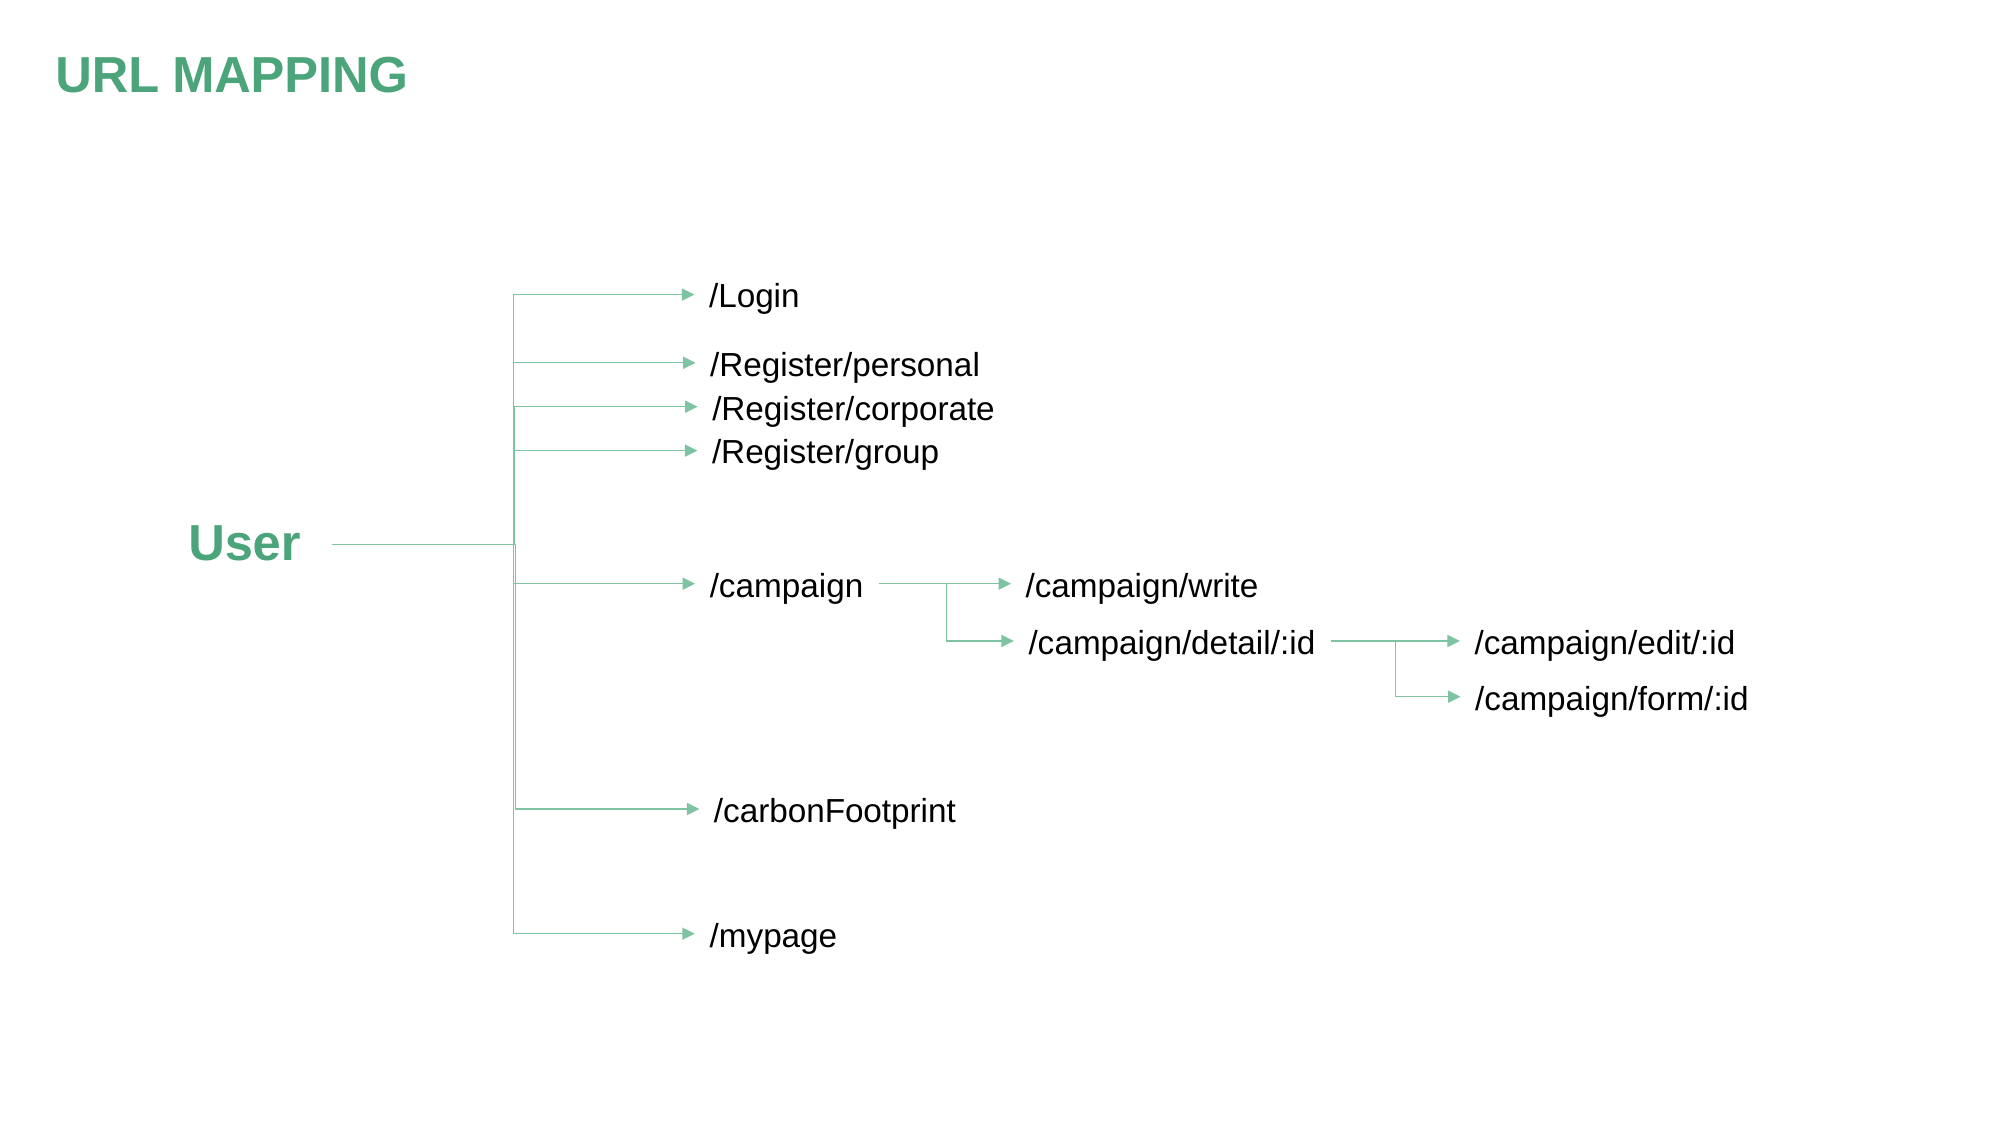

# URL MAPPING
/Login
/Register/personal
/Register/corporate
/Register/group
User
/campaign
/campaign/write
/campaign/detail/:id
/campaign/edit/:id
/campaign/form/:id
/carbonFootprint
/mypage